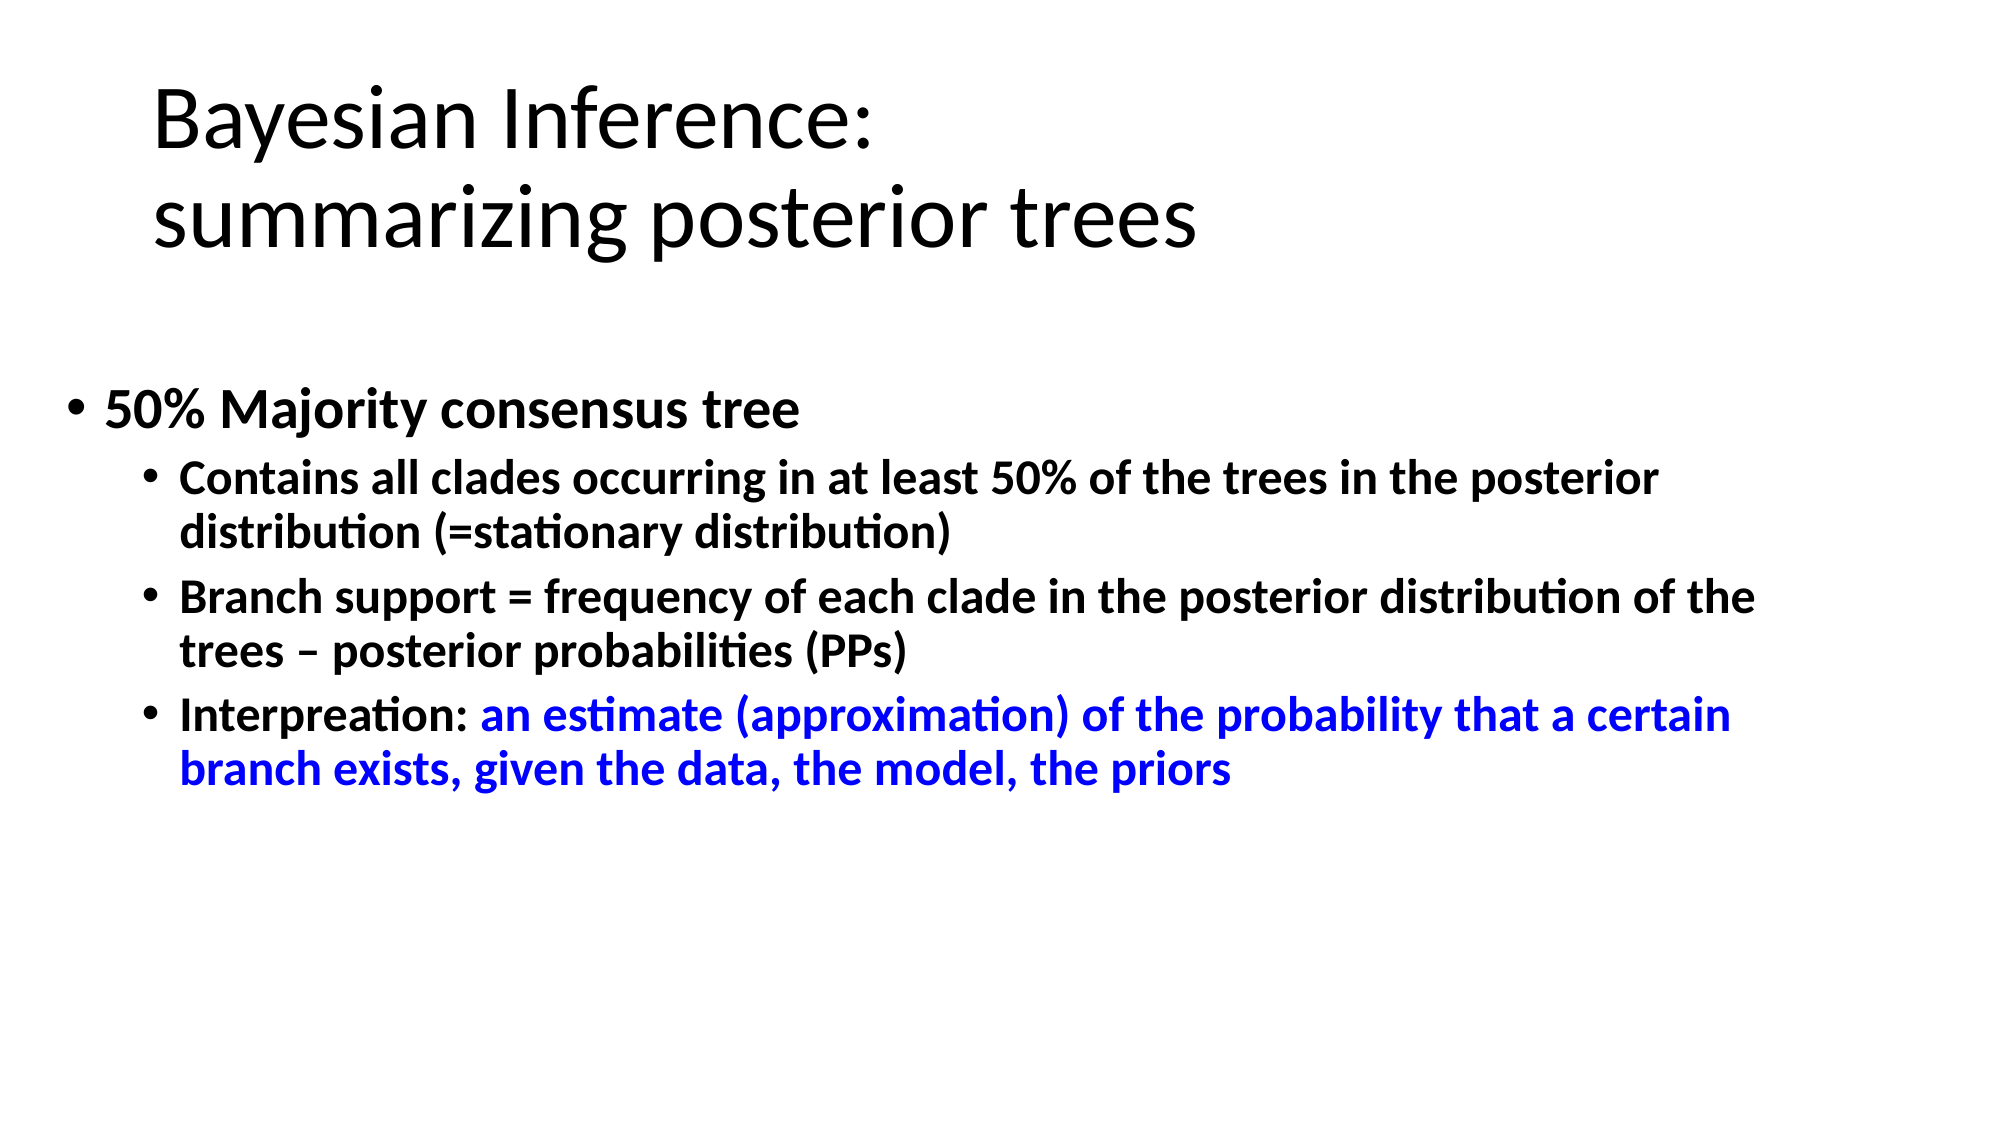

# Bayesian Inference: summarizing posterior trees
50% Majority consensus tree
Contains all clades occurring in at least 50% of the trees in the posterior distribution (=stationary distribution)
Branch support = frequency of each clade in the posterior distribution of the trees – posterior probabilities (PPs)
Interpreation: an estimate (approximation) of the probability that a certain branch exists, given the data, the model, the priors